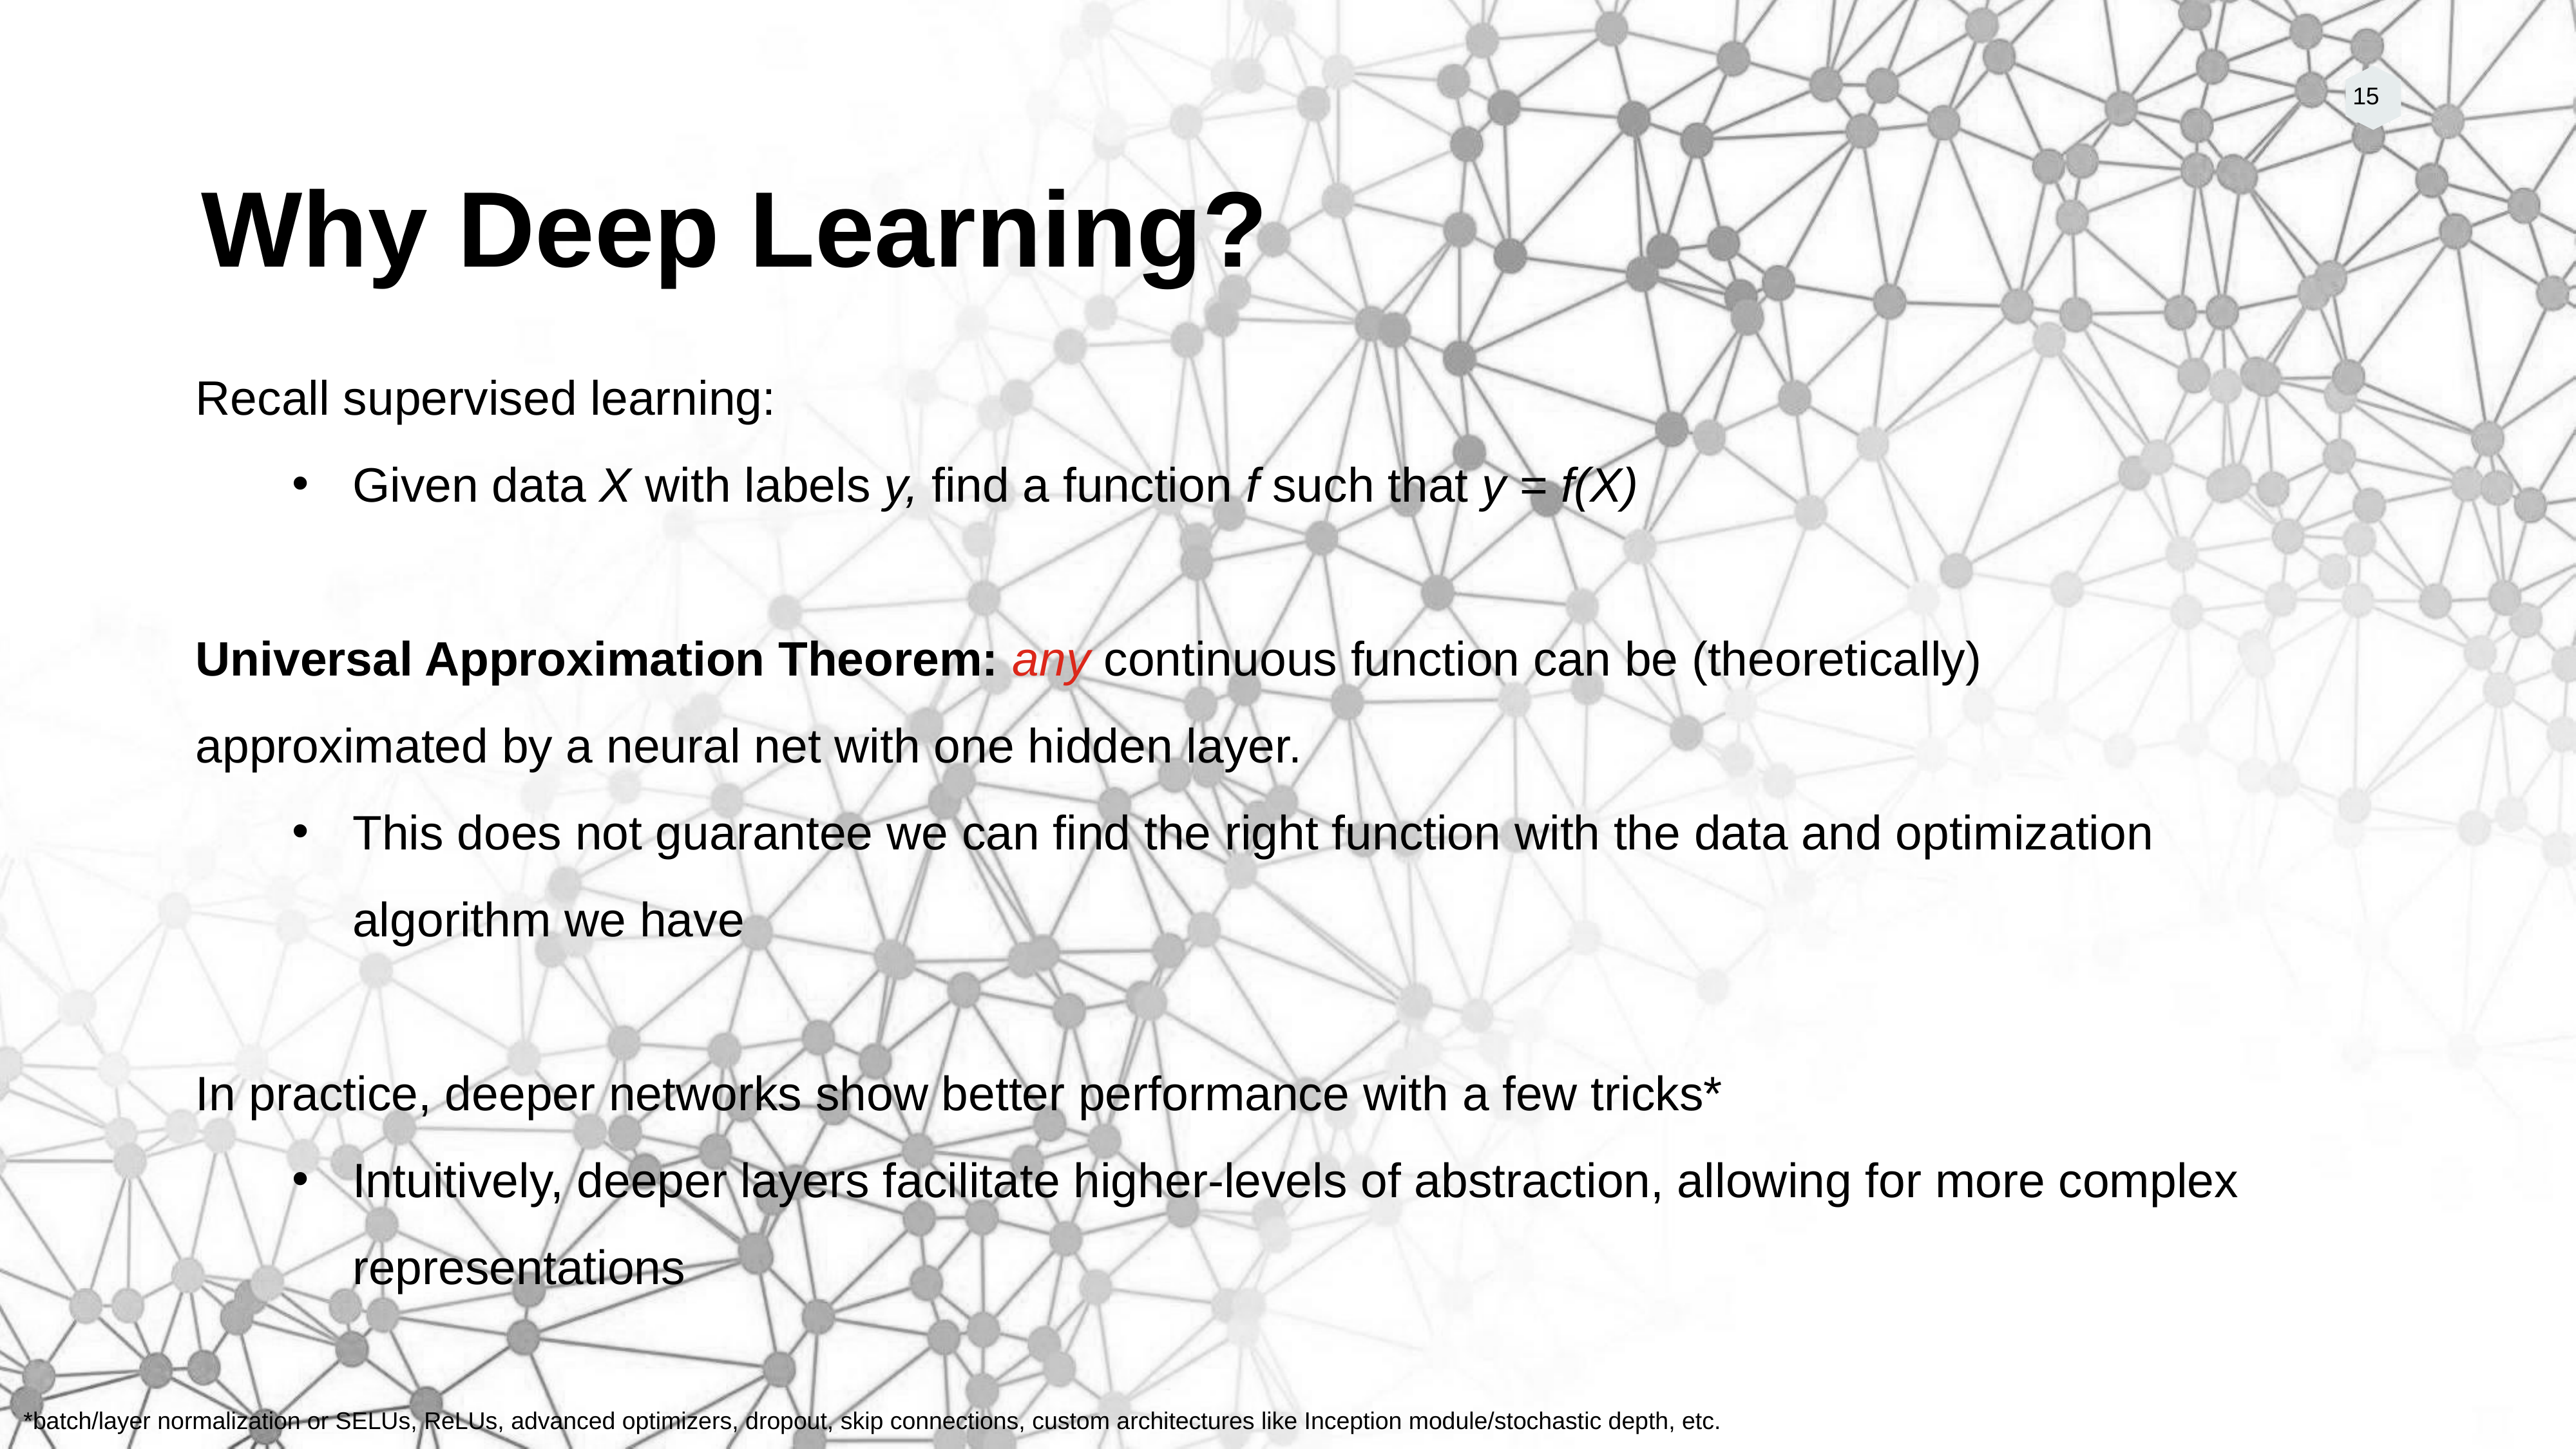

Why Deep Learning?
Recall supervised learning:
Given data X with labels y, find a function f such that y = f(X)

Universal Approximation Theorem: any continuous function can be (theoretically) approximated by a neural net with one hidden layer.
This does not guarantee we can find the right function with the data and optimization algorithm we have

In practice, deeper networks show better performance with a few tricks*
Intuitively, deeper layers facilitate higher-levels of abstraction, allowing for more complex representations
*batch/layer normalization or SELUs, ReLUs, advanced optimizers, dropout, skip connections, custom architectures like Inception module/stochastic depth, etc.